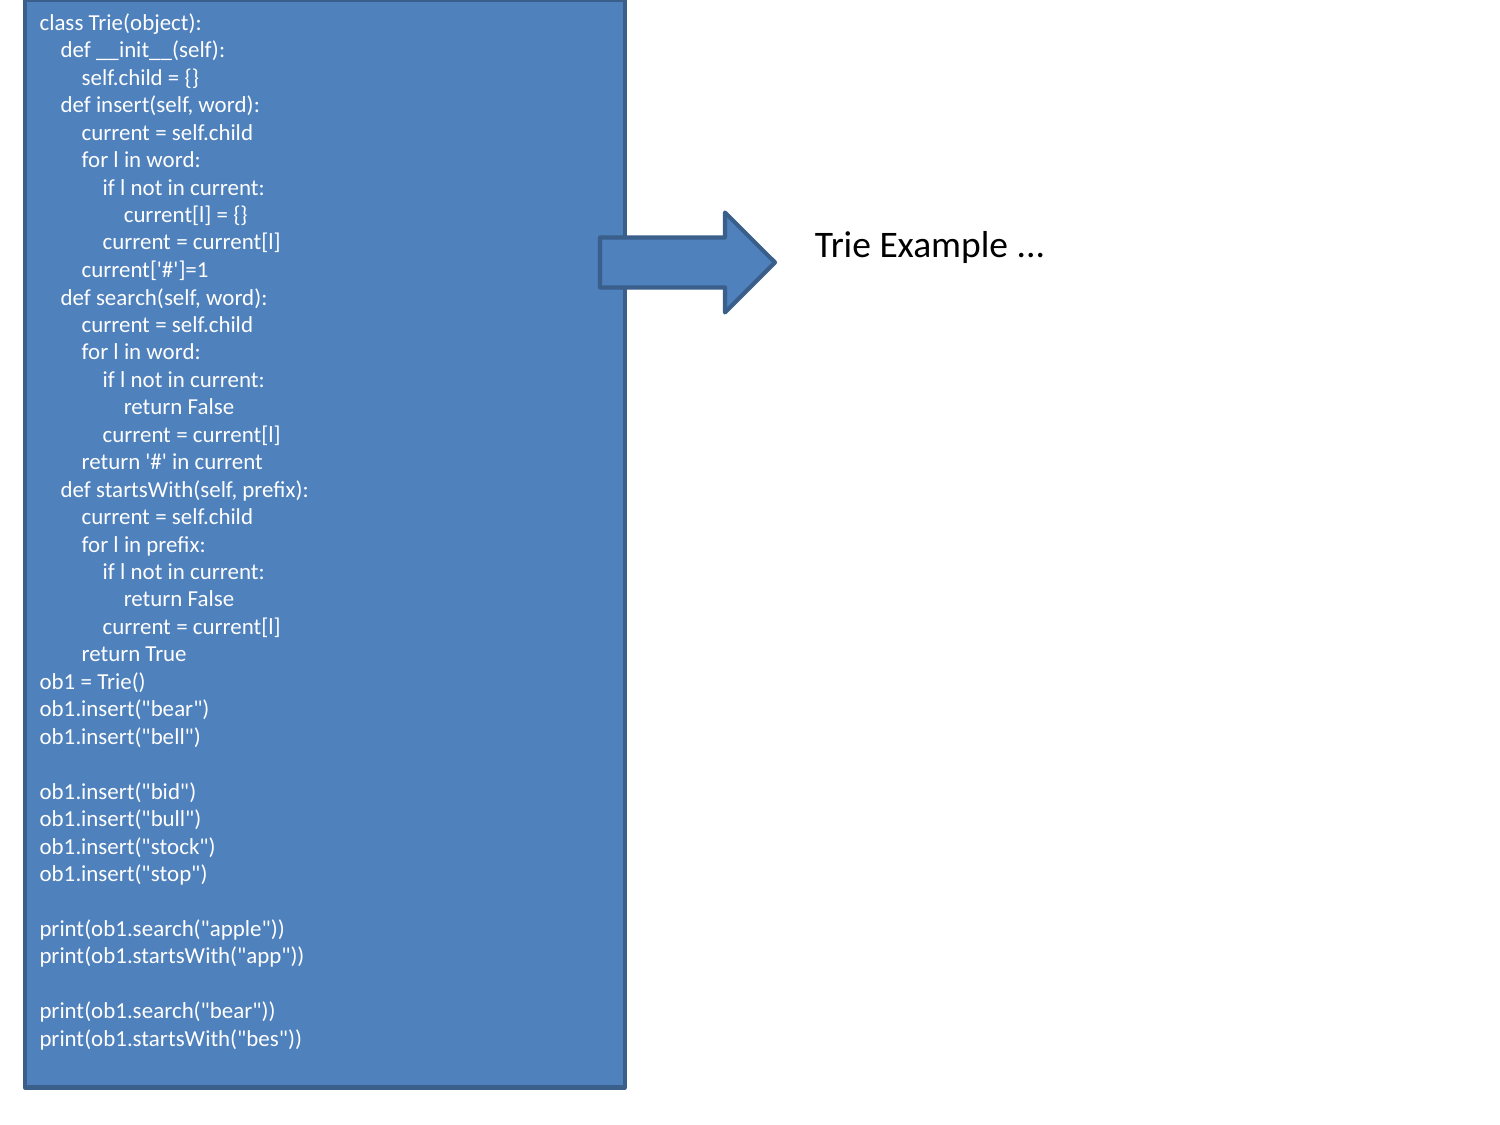

class Trie(object):
    def __init__(self):
        self.child = {}
    def insert(self, word):
        current = self.child
        for l in word:
            if l not in current:
                current[l] = {}
            current = current[l]
        current['#']=1
    def search(self, word):
        current = self.child
        for l in word:
            if l not in current:
                return False
            current = current[l]
        return '#' in current
    def startsWith(self, prefix):
        current = self.child
        for l in prefix:
            if l not in current:
                return False
            current = current[l]
        return True
ob1 = Trie()
ob1.insert("bear")
ob1.insert("bell")

ob1.insert("bid")
ob1.insert("bull")
ob1.insert("stock")
ob1.insert("stop")

print(ob1.search("apple"))
print(ob1.startsWith("app"))

print(ob1.search("bear"))
print(ob1.startsWith("bes"))

Trie Example ...